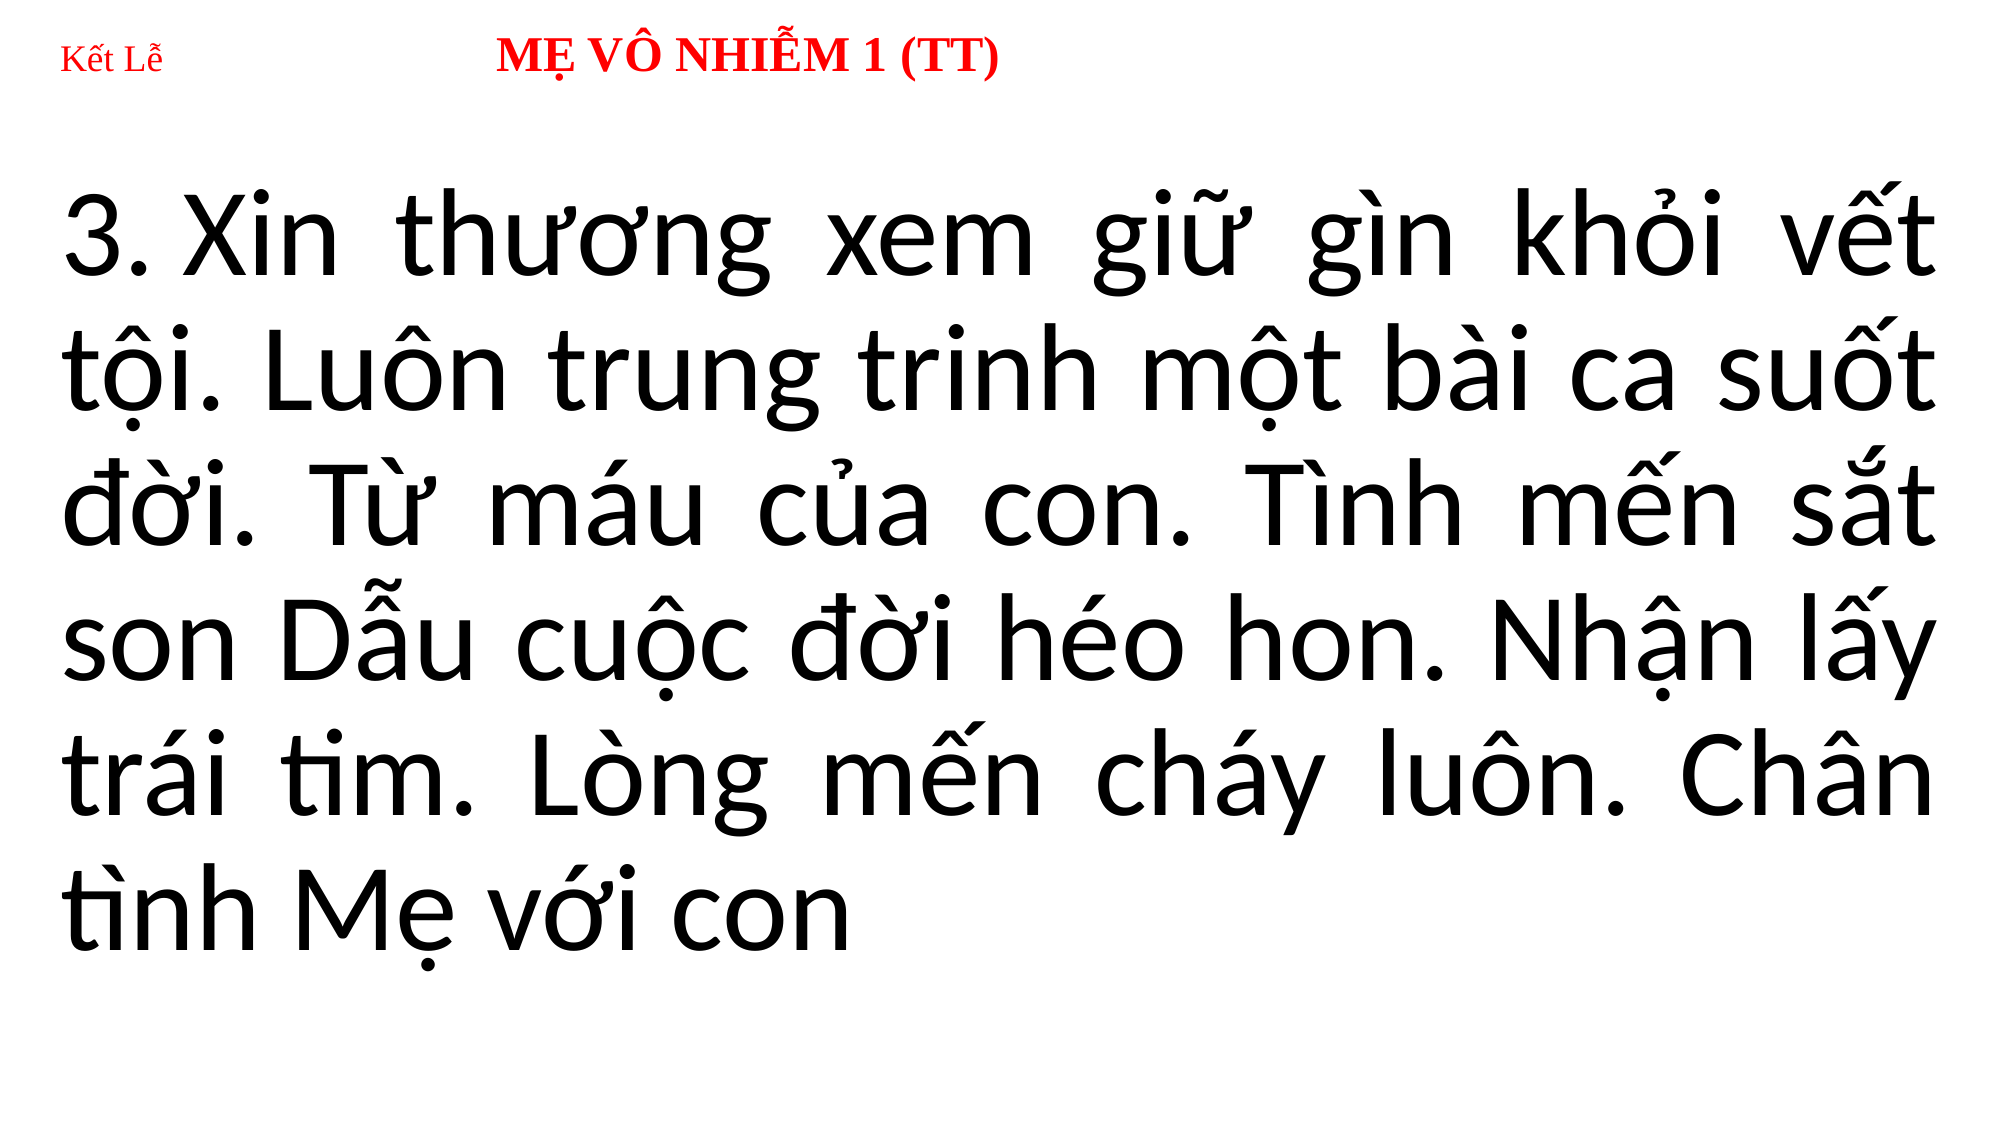

# Kết Lễ                                   MẸ VÔ NHIỄM 1 (TT)
3. Xin thương xem giữ gìn khỏi vết tội. Luôn trung trinh một bài ca suốt đời. Từ máu của con. Tình mến sắt son Dẫu cuộc đời héo hon. Nhận lấy trái tim. Lòng mến cháy luôn. Chân tình Mẹ với con